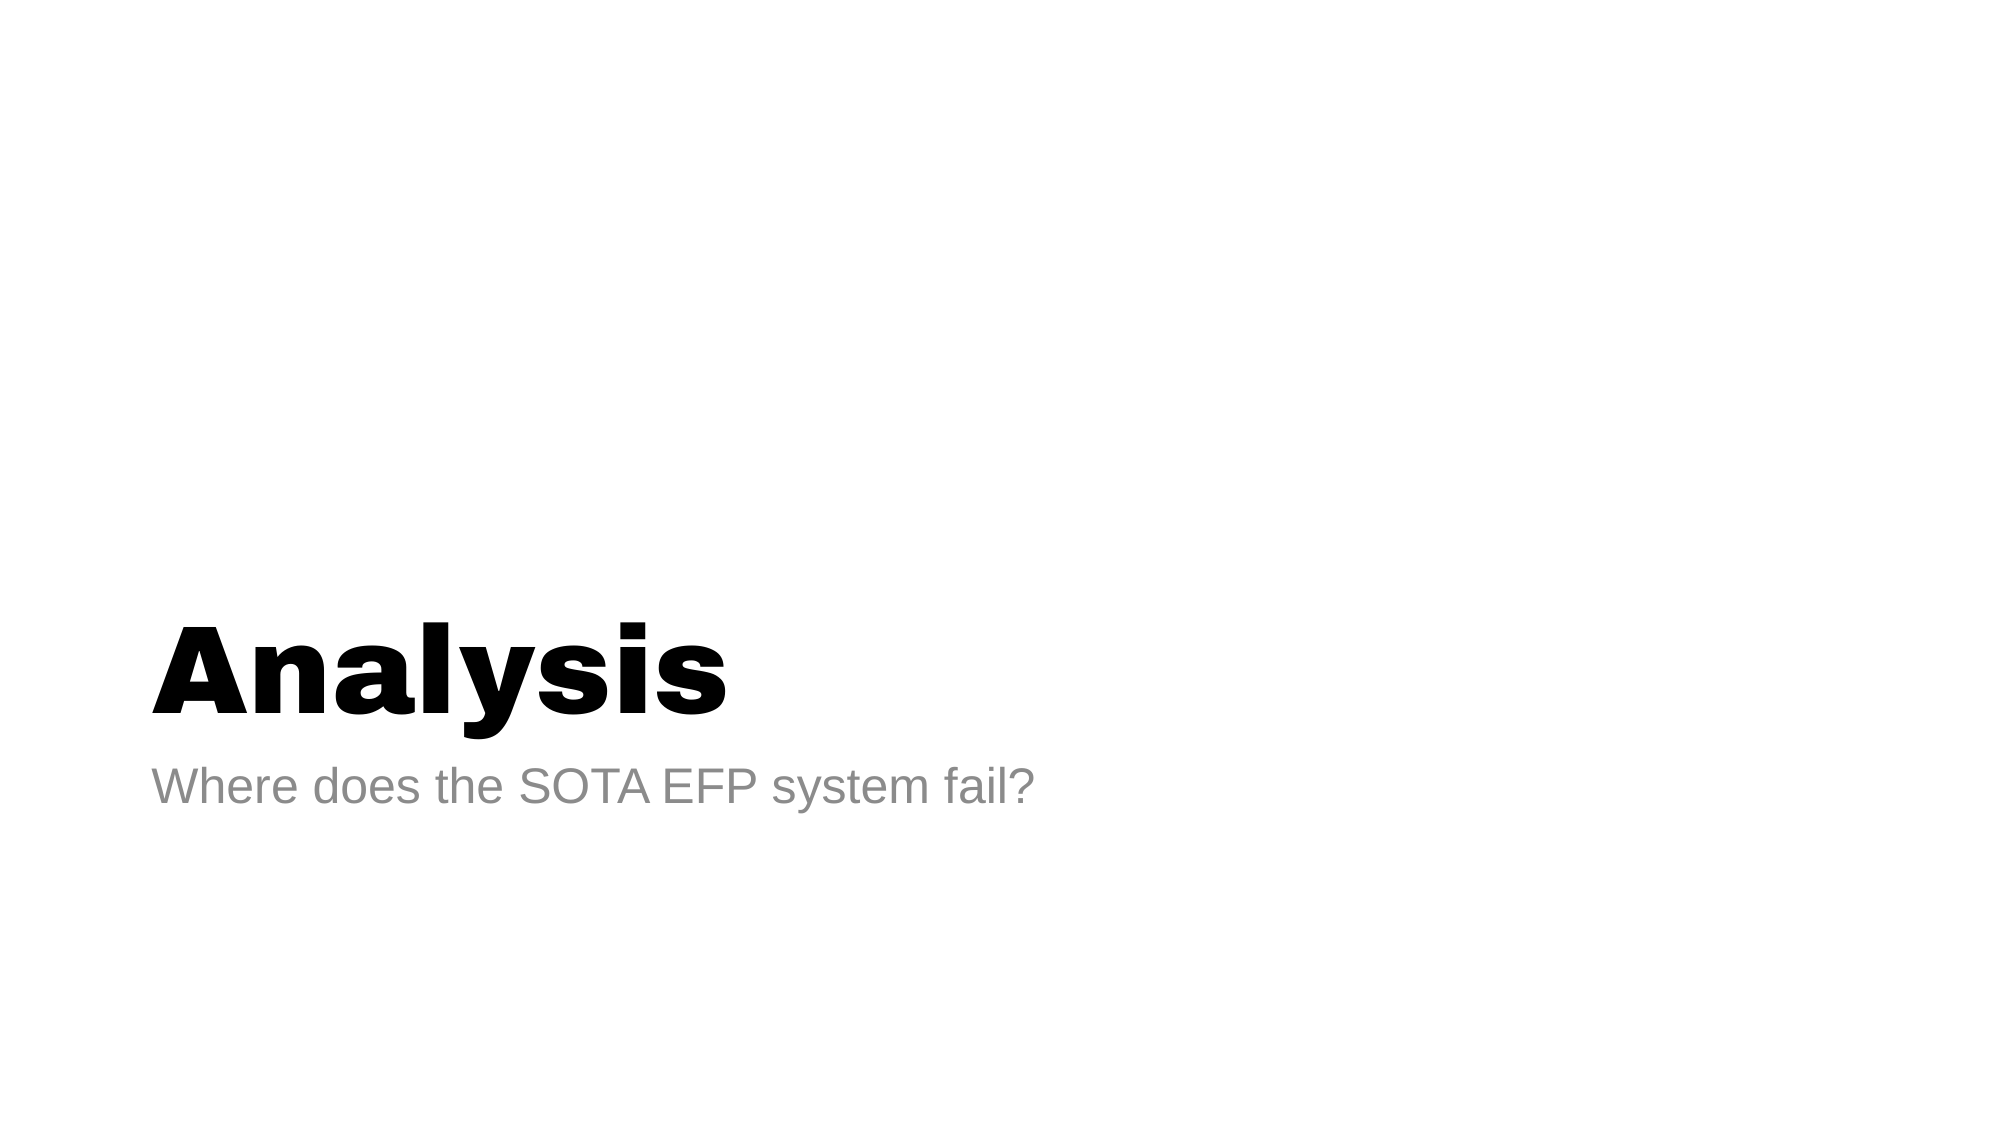

# Analysis
Where does the SOTA EFP system fail?